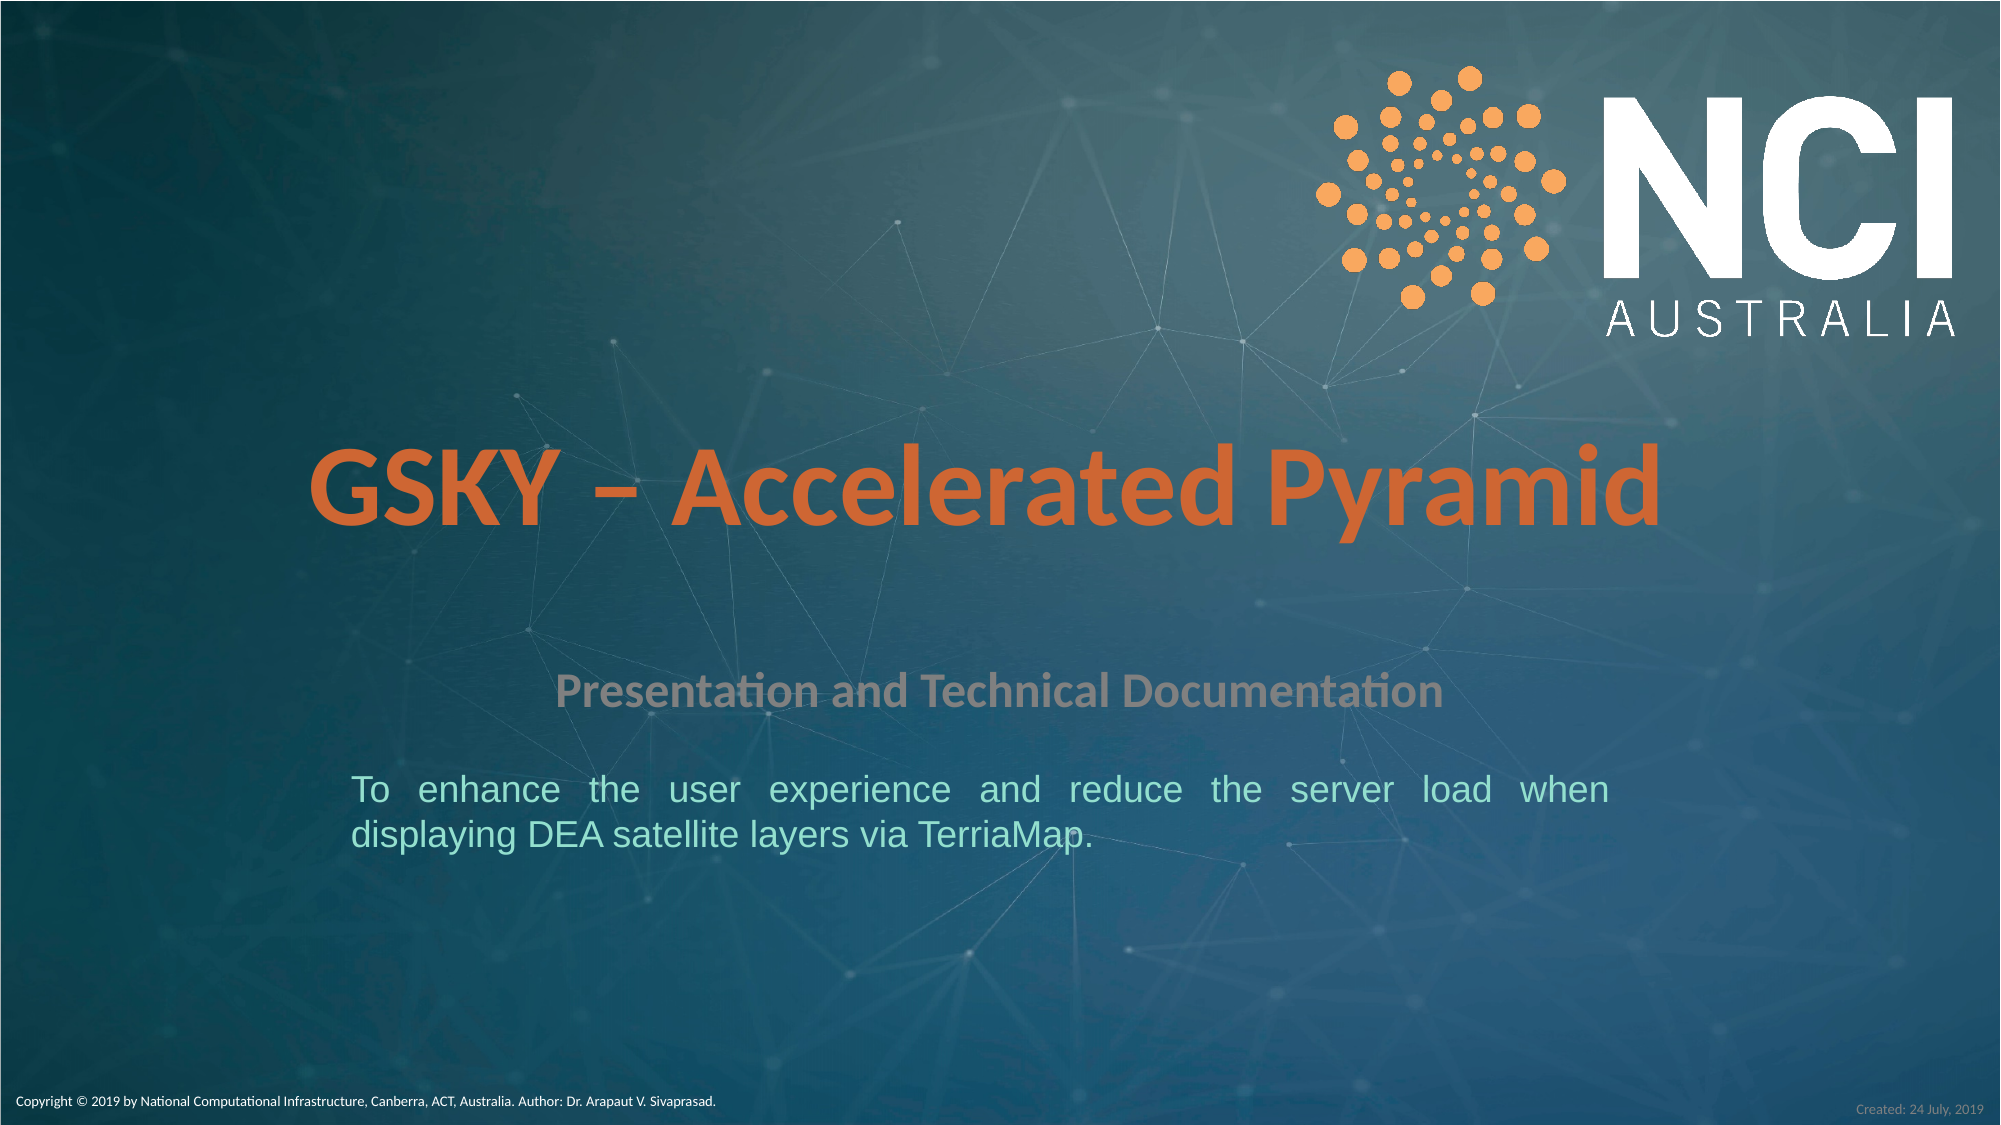

# GSKY – Accelerated Pyramid
Presentation and Technical Documentation
To enhance the user experience and reduce the server load when displaying DEA satellite layers via TerriaMap.
Copyright © 2019 by National Computational Infrastructure, Canberra, ACT, Australia. Author: Dr. Arapaut V. Sivaprasad.
Created: 24 July, 2019